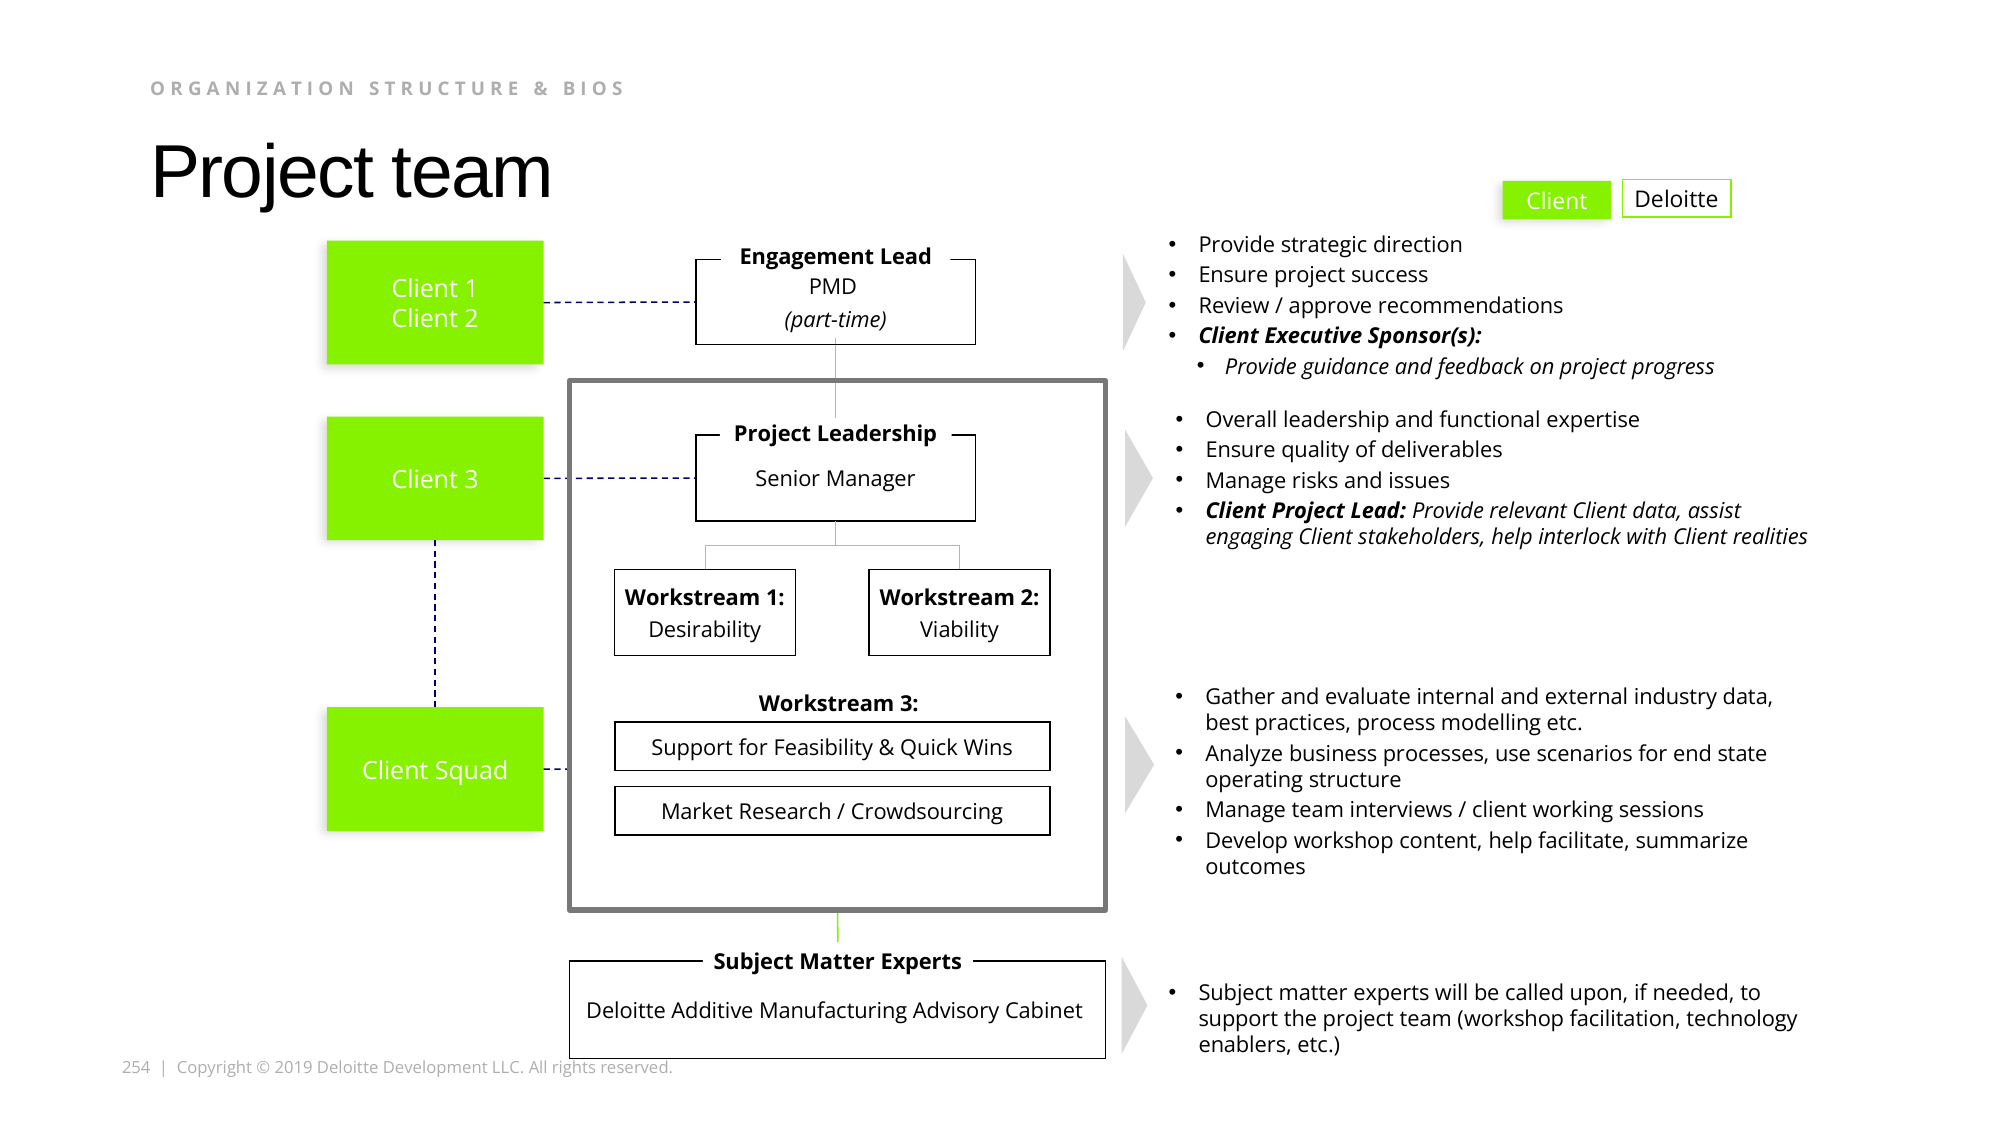

ORGANIZATION STRUCTURE & BIOS
# Project team
Deloitte
Client
Provide strategic direction
Ensure project success
Review / approve recommendations
Client Executive Sponsor(s):
Provide guidance and feedback on project progress
Engagement Lead
Client 1
Client 2

PMD
(part-time)

Overall leadership and functional expertise
Ensure quality of deliverables
Manage risks and issues
Client Project Lead: Provide relevant Client data, assist engaging Client stakeholders, help interlock with Client realities
Client 3
Project Leadership
Senior Manager

Workstream 1:
Desirability
Workstream 2:
Viability
Gather and evaluate internal and external industry data, best practices, process modelling etc.
Analyze business processes, use scenarios for end state operating structure
Manage team interviews / client working sessions
Develop workshop content, help facilitate, summarize outcomes
Workstream 3:
Client Squad

Support for Feasibility & Quick Wins
Market Research / Crowdsourcing
Subject Matter Experts

Deloitte Additive Manufacturing Advisory Cabinet
Subject matter experts will be called upon, if needed, to support the project team (workshop facilitation, technology enablers, etc.)